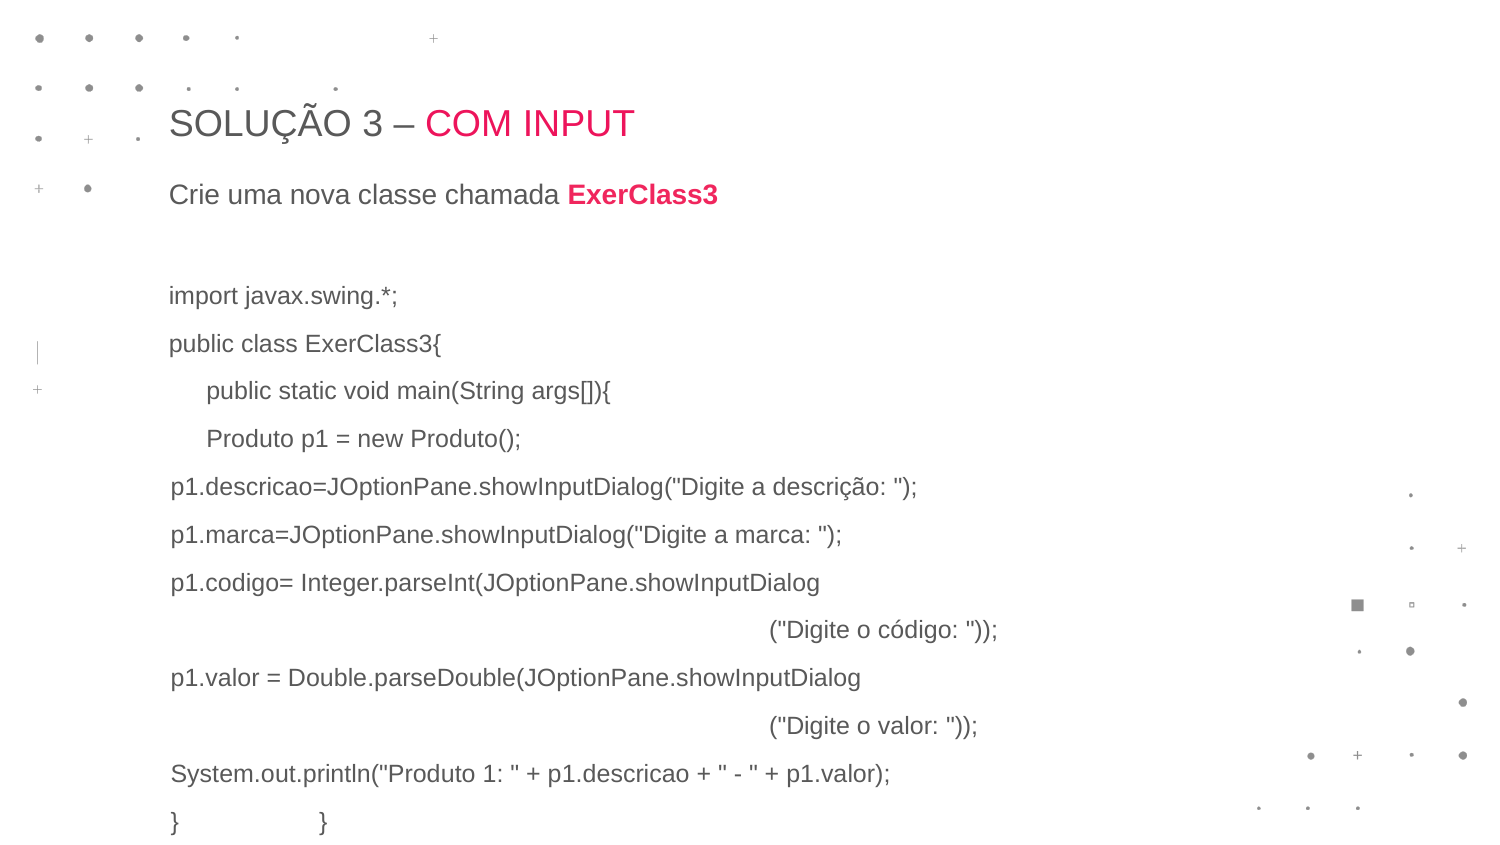

SOLUÇÃO 3 – COM INPUT
Crie uma nova classe chamada ExerClass3

import javax.swing.*;
public class ExerClass3{
	public static void main(String args[]){
	Produto p1 = new Produto();
p1.descricao=JOptionPane.showInputDialog("Digite a descrição: ");
p1.marca=JOptionPane.showInputDialog("Digite a marca: ");
p1.codigo= Integer.parseInt(JOptionPane.showInputDialog
				("Digite o código: "));
p1.valor = Double.parseDouble(JOptionPane.showInputDialog
				("Digite o valor: "));
System.out.println("Produto 1: " + p1.descricao + " - " + p1.valor);
}	}